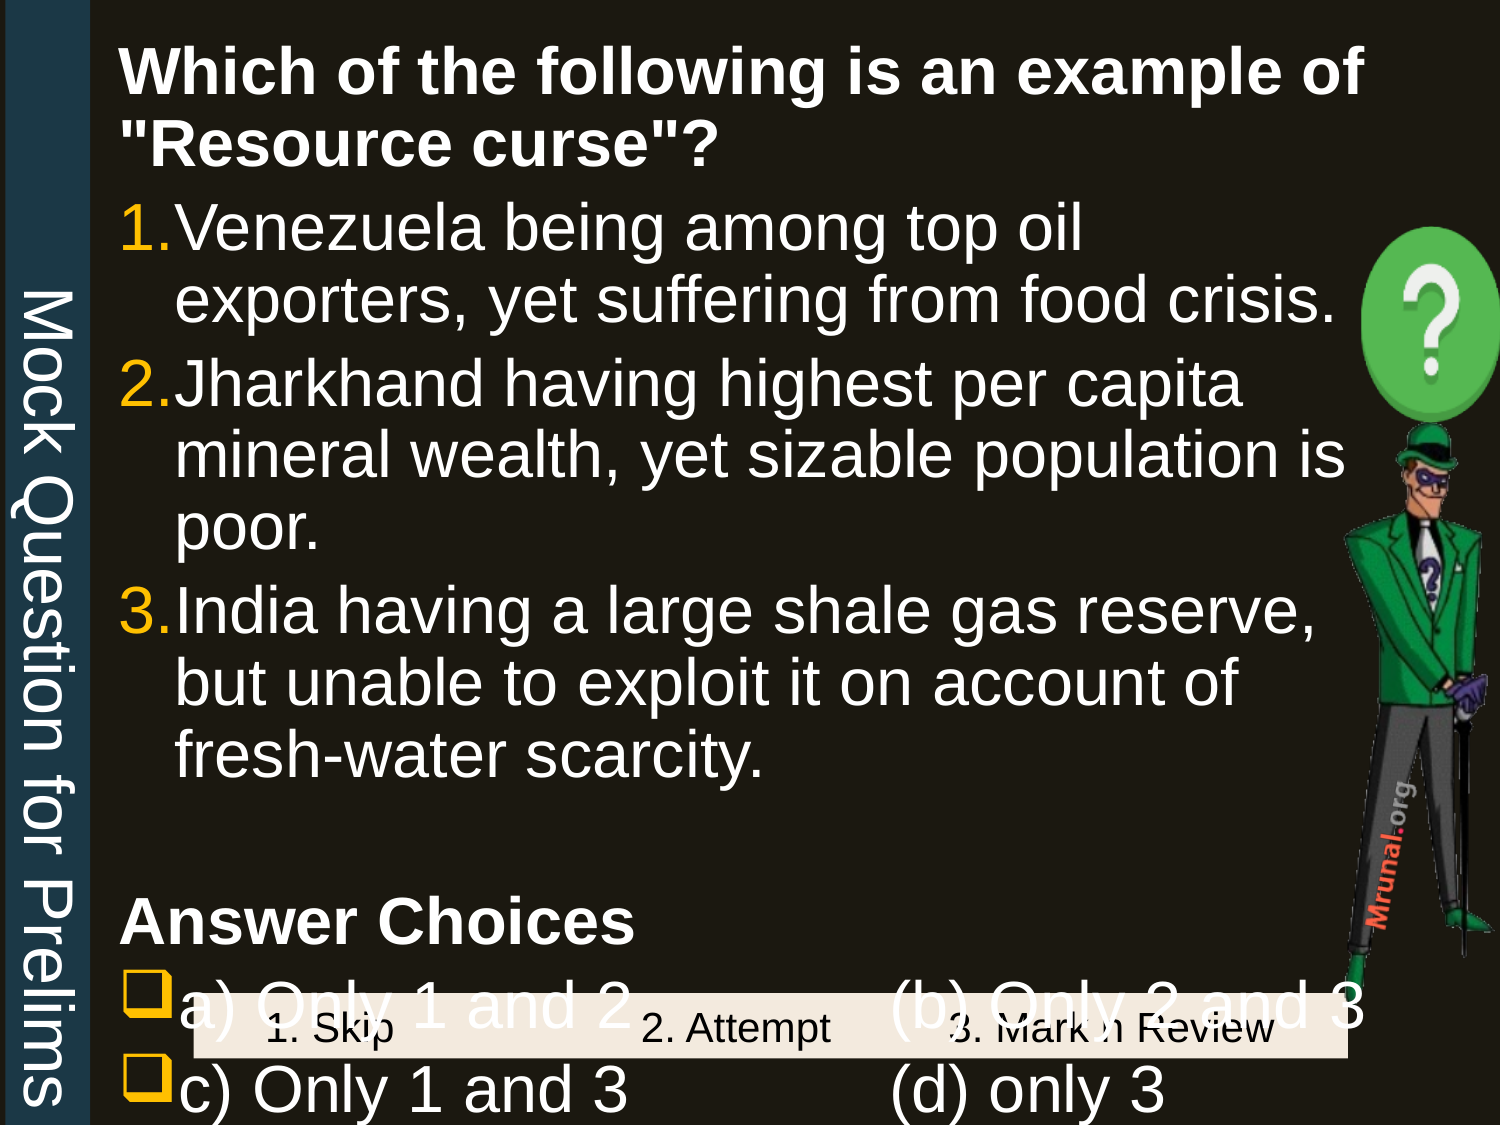

Mock Question for Prelims
Which of the following is an example of "Resource curse"?
Venezuela being among top oil exporters, yet suffering from food crisis.
Jharkhand having highest per capita mineral wealth, yet sizable population is poor.
India having a large shale gas reserve, but unable to exploit it on account of fresh-water scarcity.

Answer Choices
a) Only 1 and 2 		(b) Only 2 and 3
c) Only 1 and 3 		(d) only 3